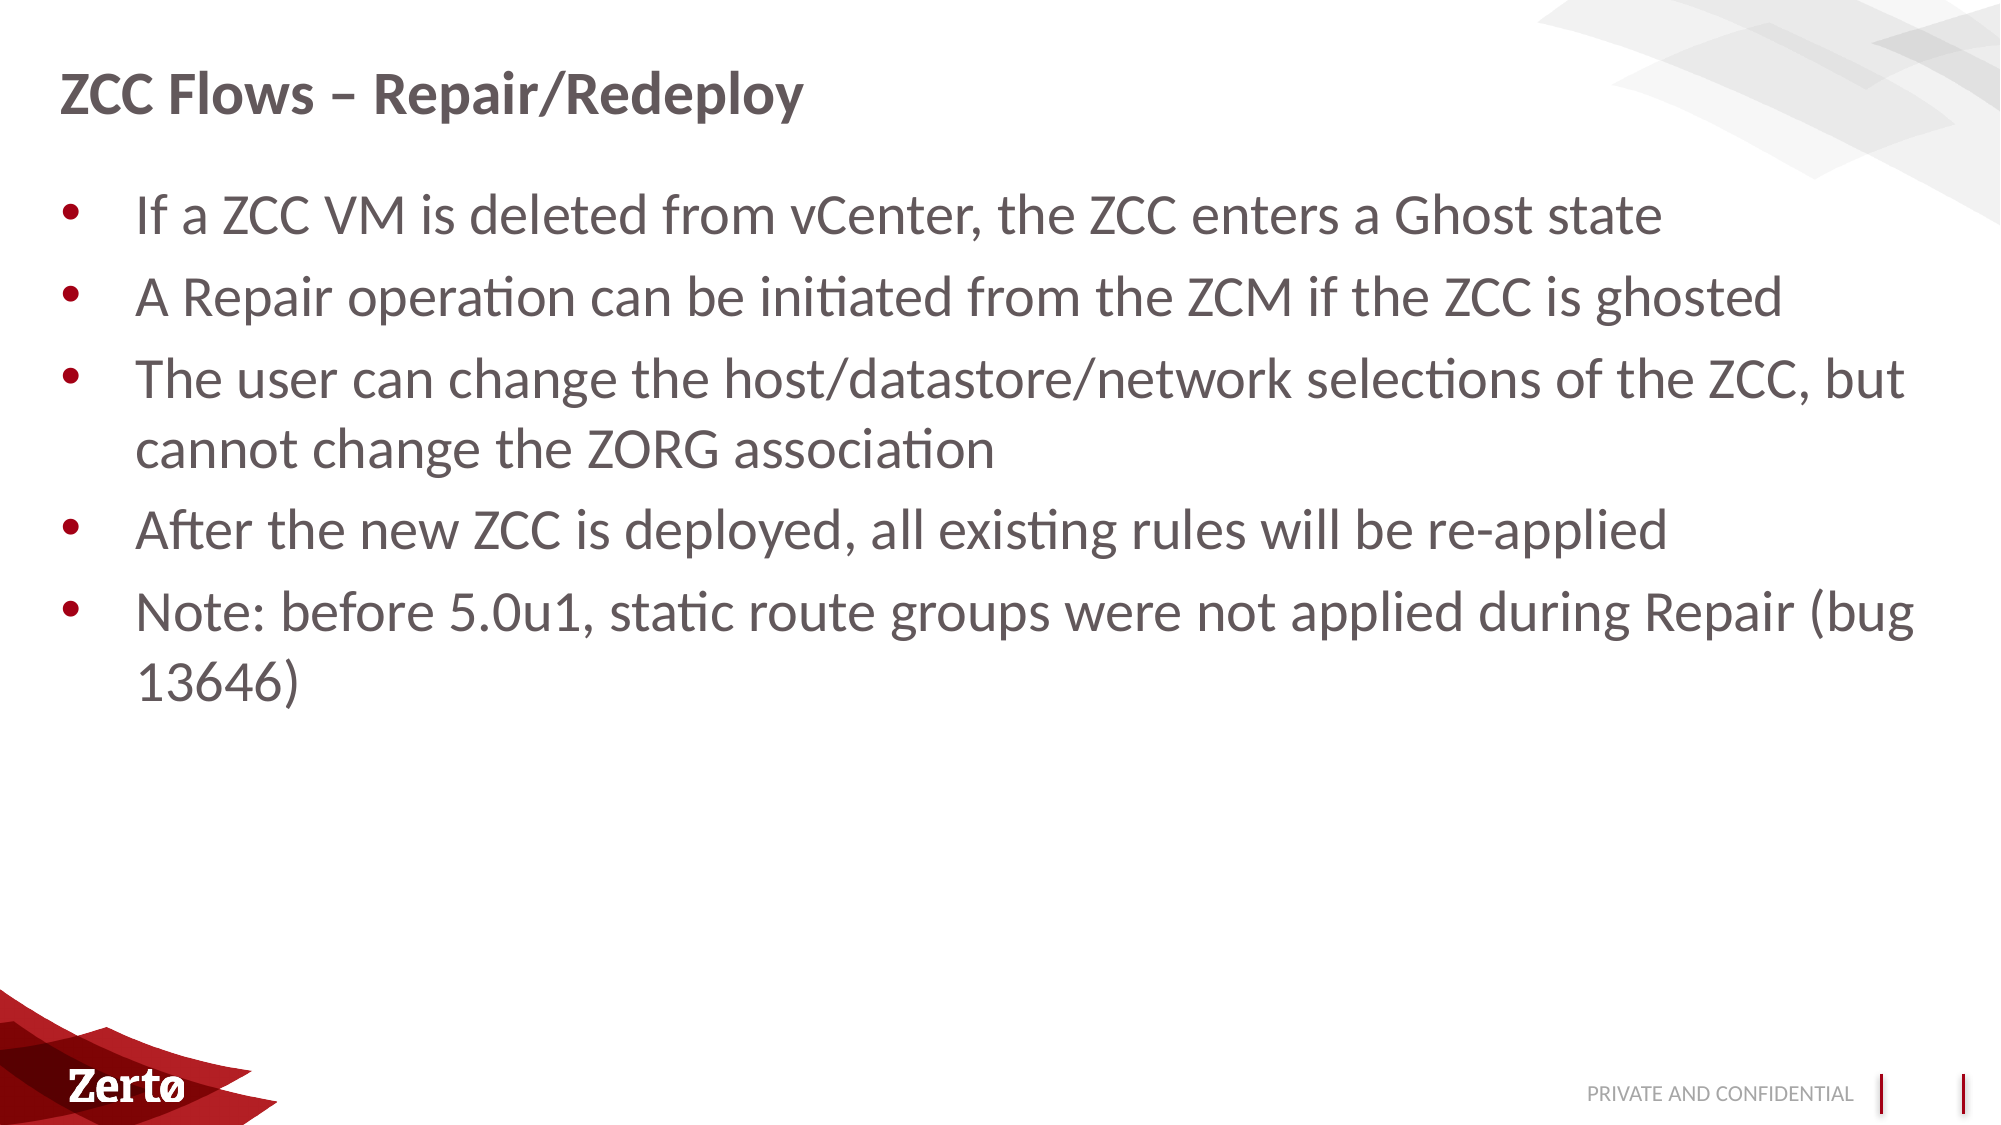

# ZCC Flows – Repair/Redeploy
If a ZCC VM is deleted from vCenter, the ZCC enters a Ghost state
A Repair operation can be initiated from the ZCM if the ZCC is ghosted
The user can change the host/datastore/network selections of the ZCC, but cannot change the ZORG association
After the new ZCC is deployed, all existing rules will be re-applied
Note: before 5.0u1, static route groups were not applied during Repair (bug 13646)